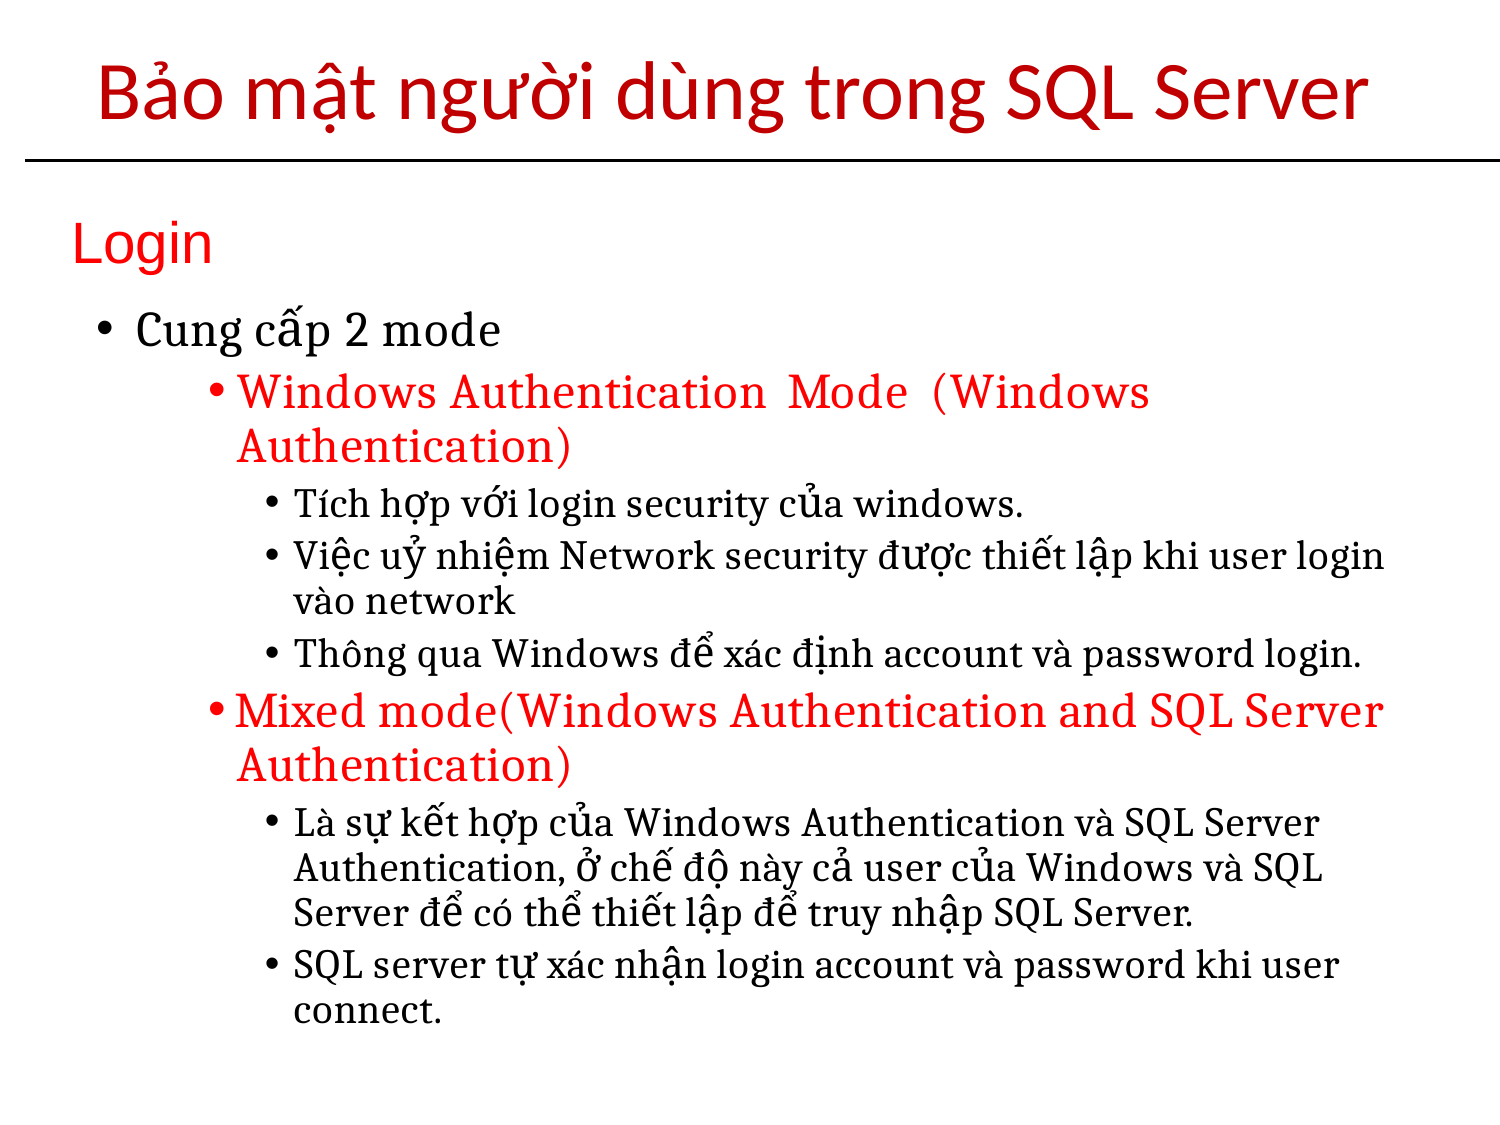

# Bảo mật người dùng trong SQL Server
Login
 Cung cấp 2 mode
Windows Authentication  Mode  (Windows  Authentication)
Tích hợp với login security của windows.
Việc uỷ nhiệm Network security được thiết lập khi user login vào network
Thông qua Windows để xác định account và password login.
Mixed mode(Windows Authentication and SQL Server Authentication)
Là sự kết hợp của Windows Authentication và SQL Server Authentication, ở chế độ này cả user của Windows và SQL Server để có thể thiết lập để truy nhập SQL Server.
SQL server tự xác nhận login account và password khi user connect.